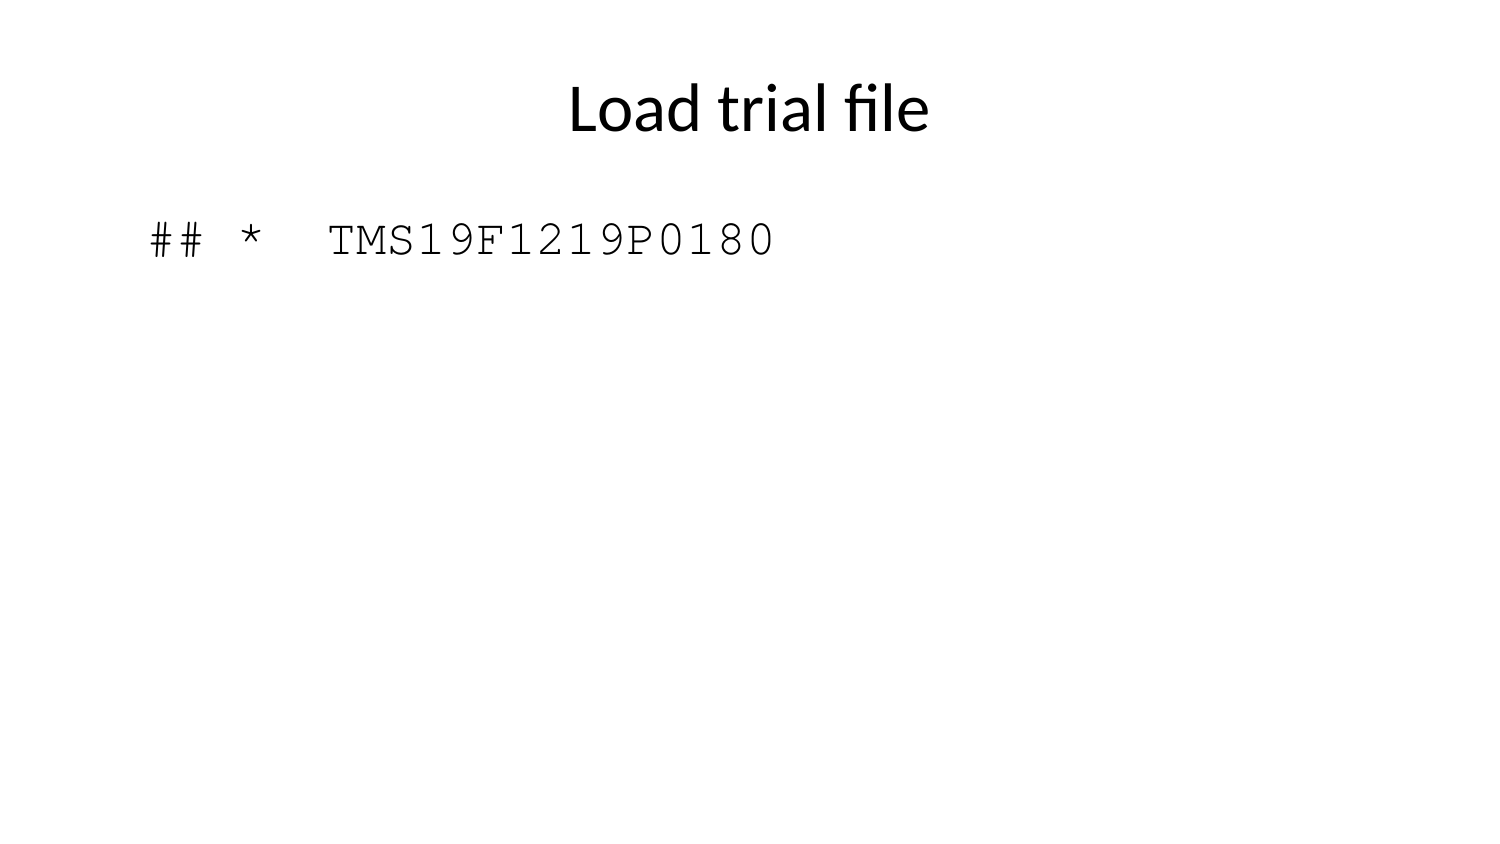

# Load trial file
## *  TMS19F1219P0180